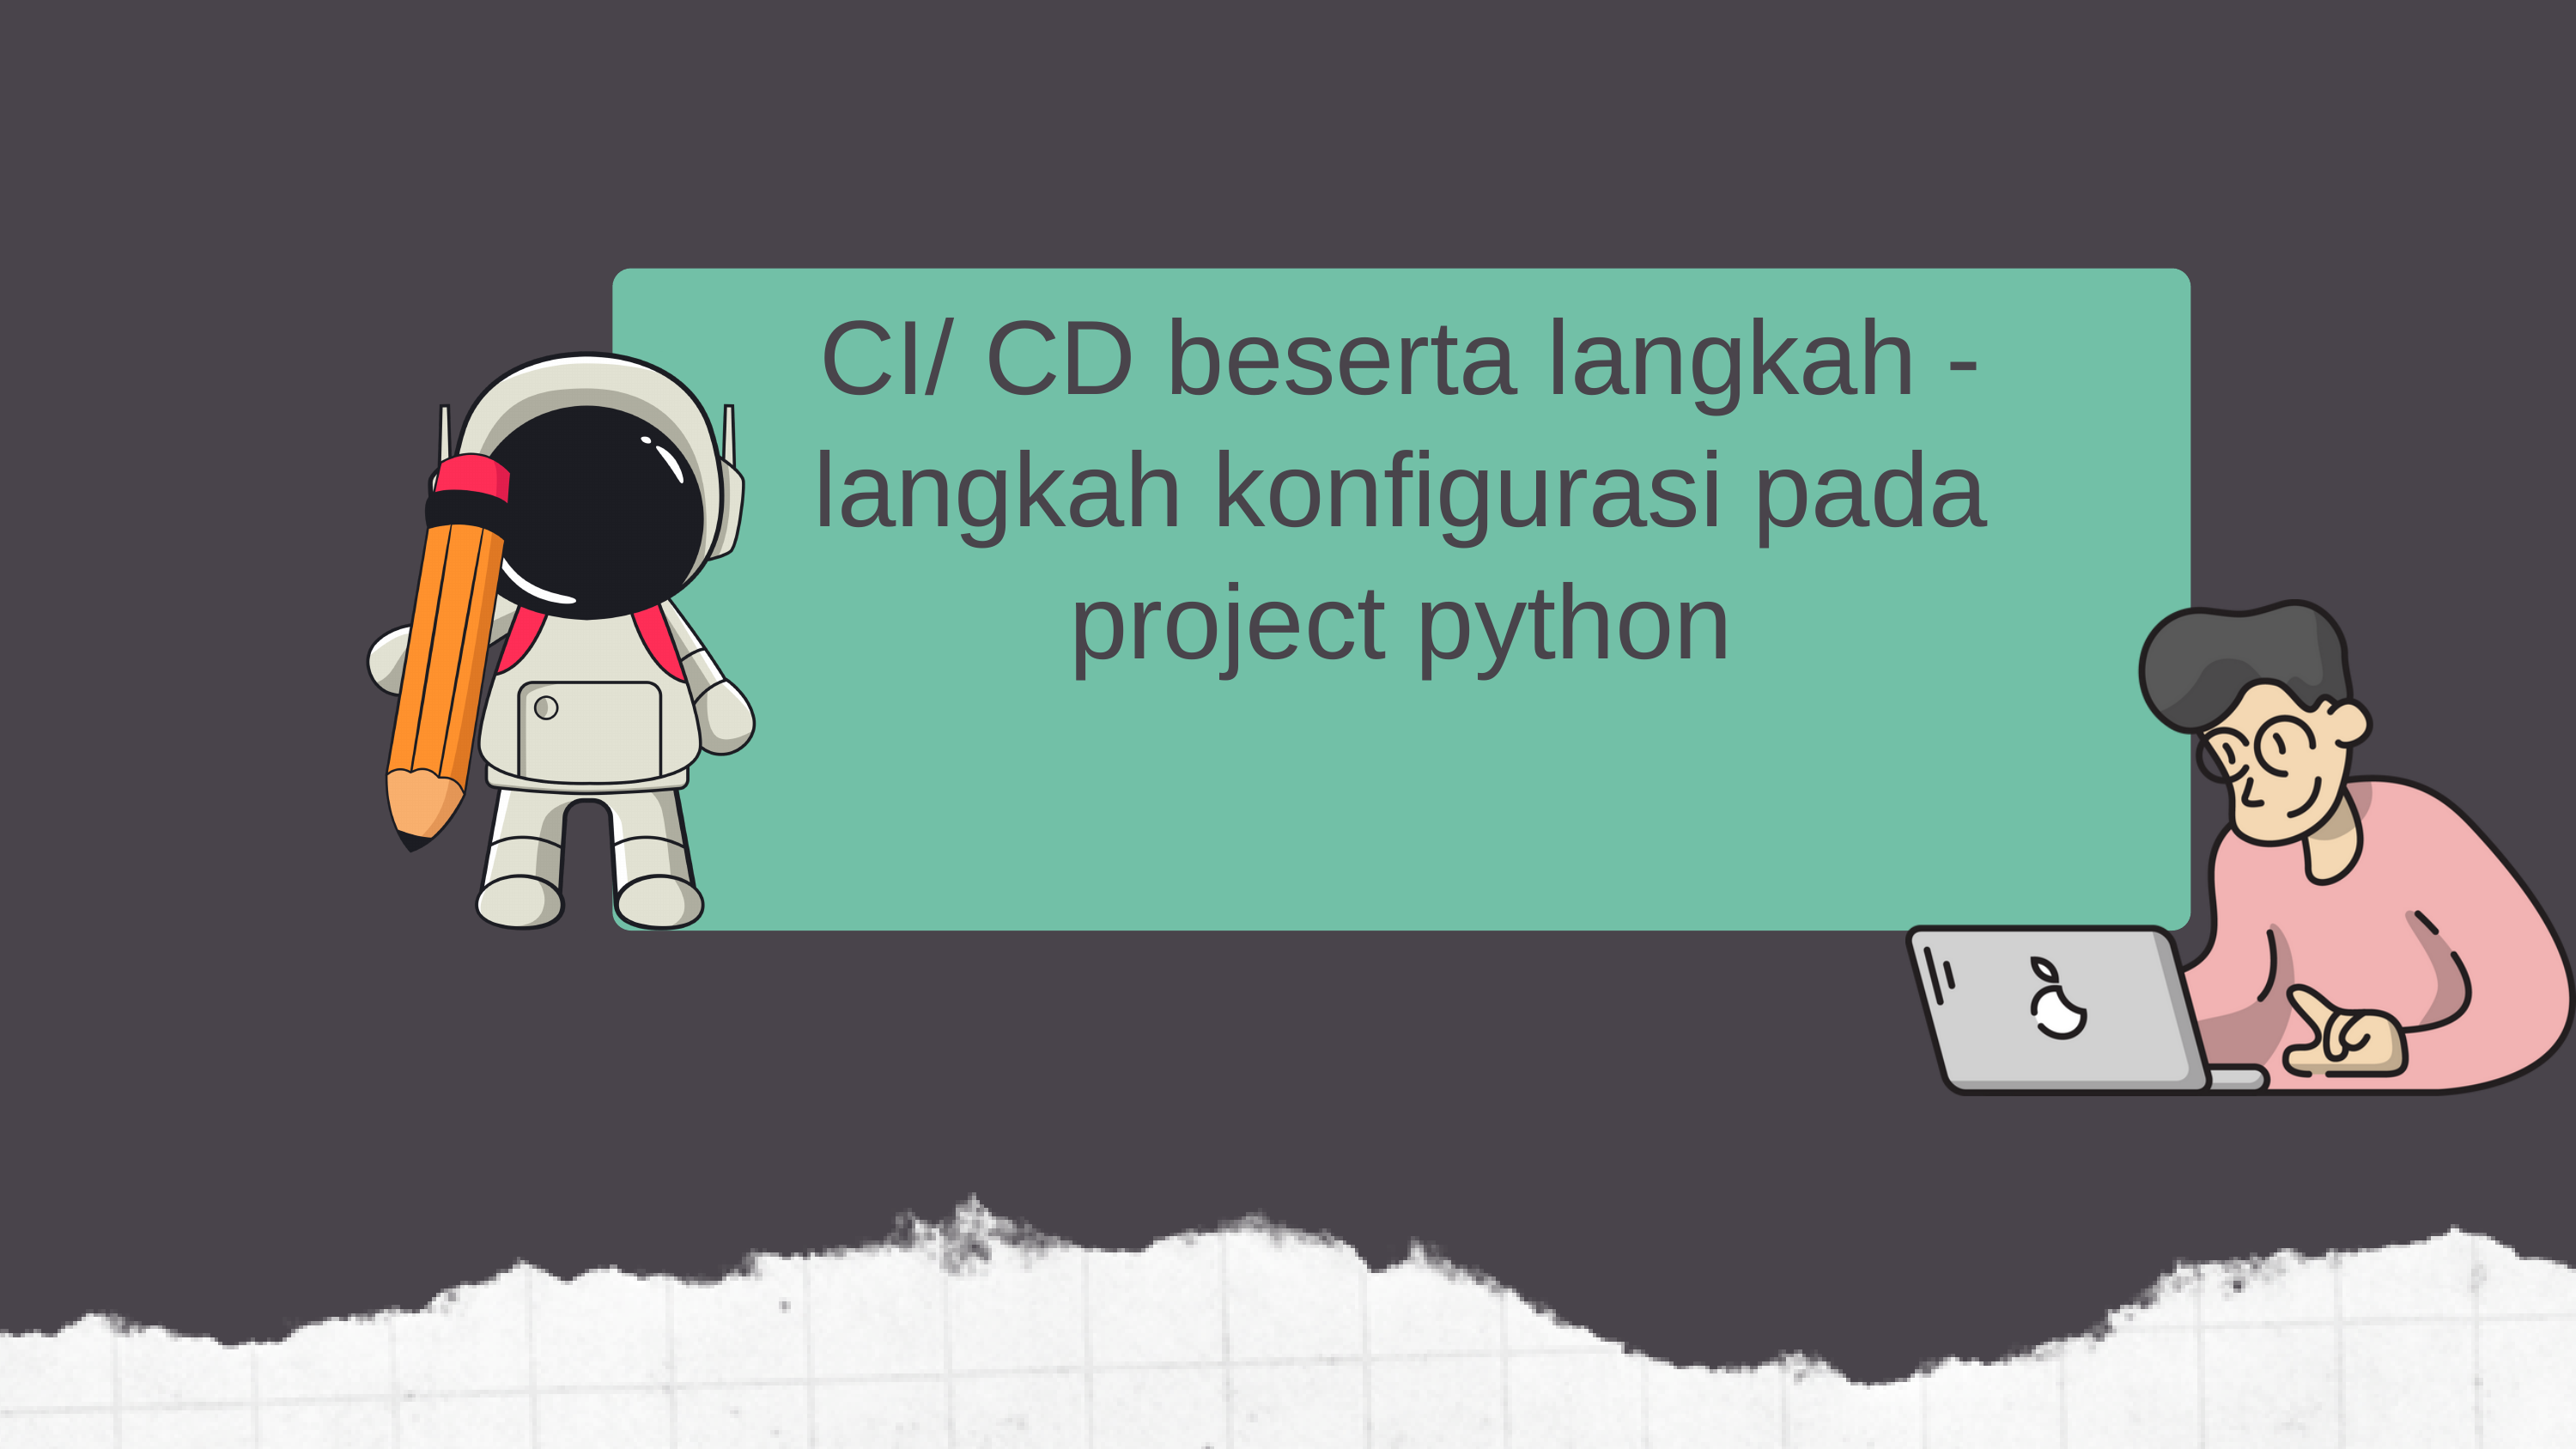

CI/ CD beserta langkah - langkah konfigurasi pada project python